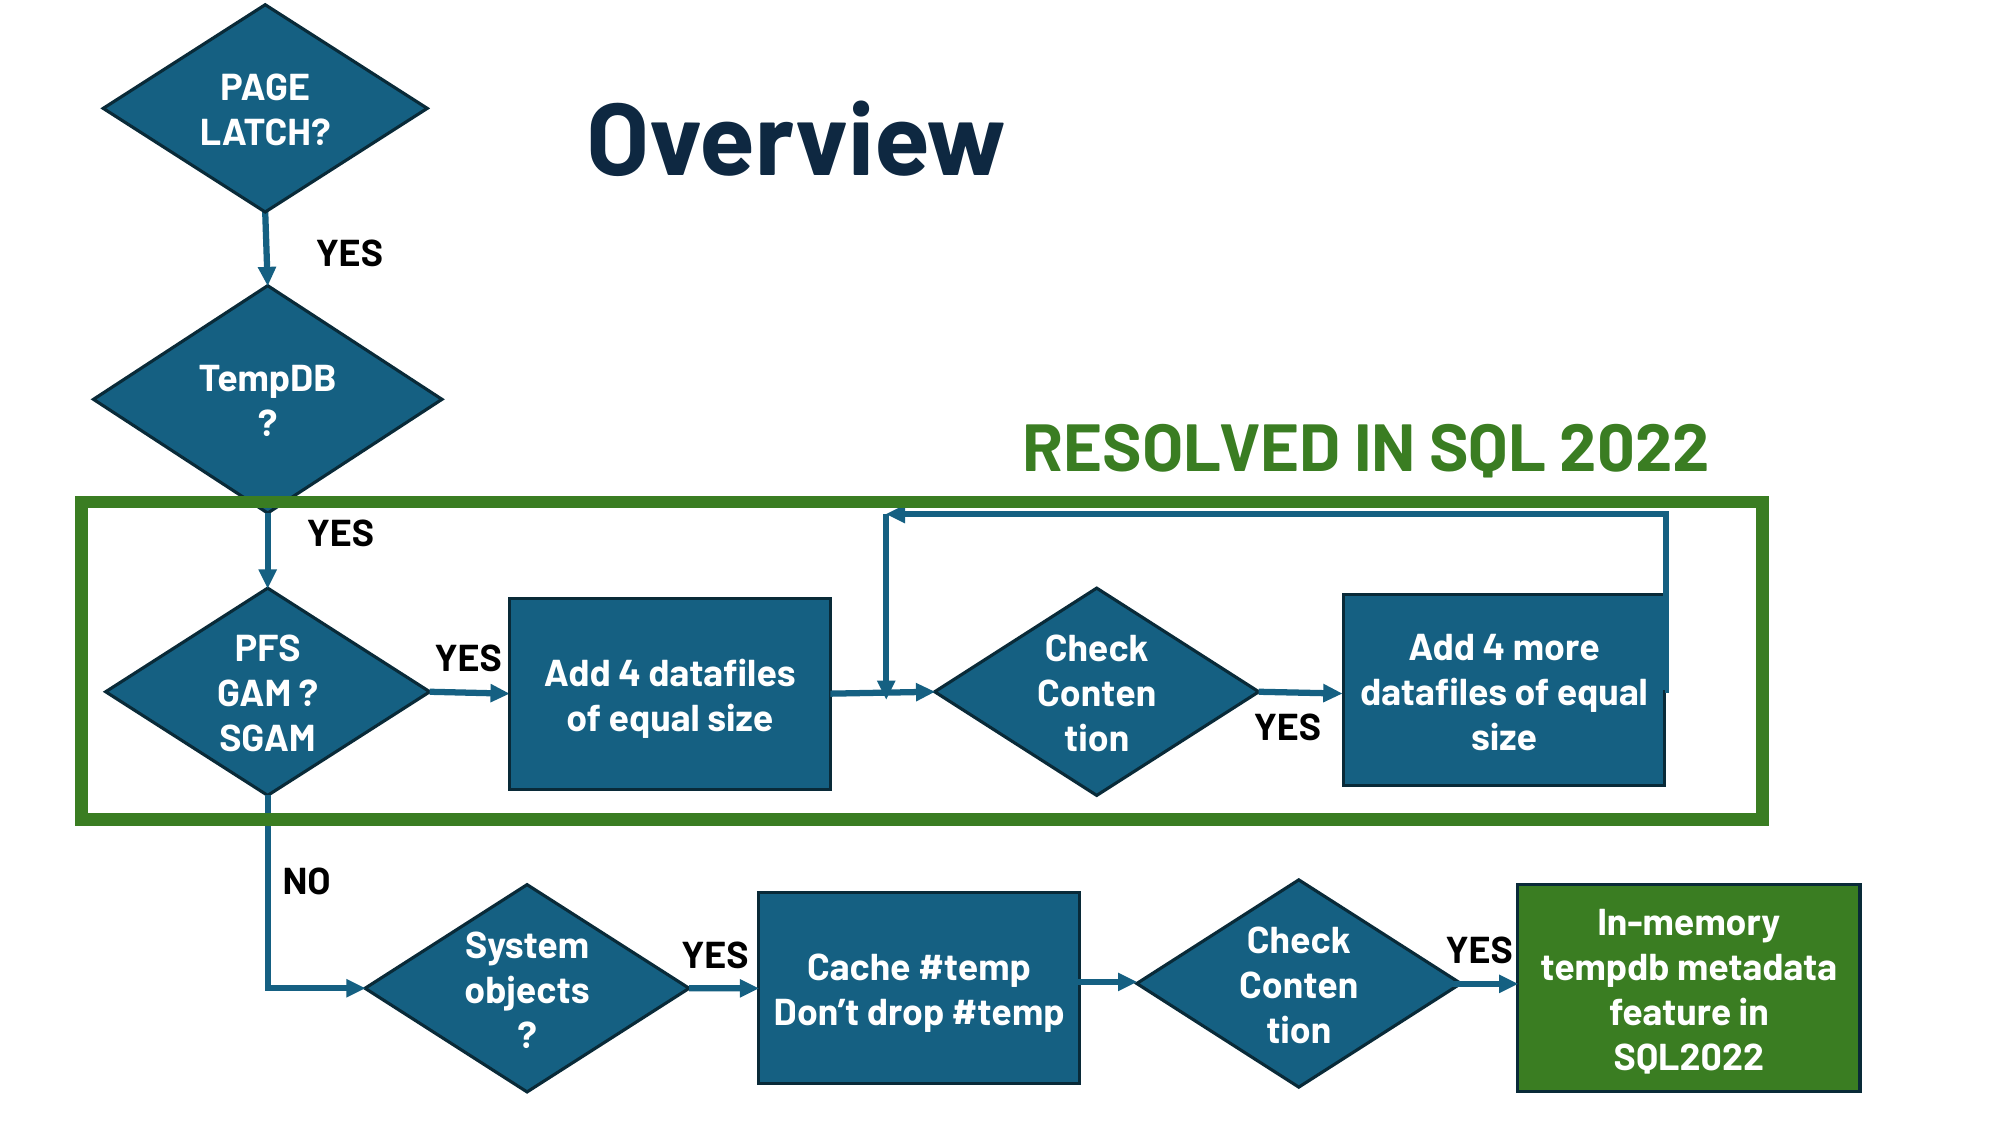

PAGE
LATCH?
Overview
YES
TempDB?
RESOLVED IN SQL 2022

YES
Check Contention
PFS
GAM ? SGAM
Add 4 more datafiles of equal size
Add 4 datafiles of equal size
YES
YES
NO
Check Contention
In-memory tempdb metadata feature in SQL2022
System objects?
Cache #temp
Don’t drop #temp
YES
YES